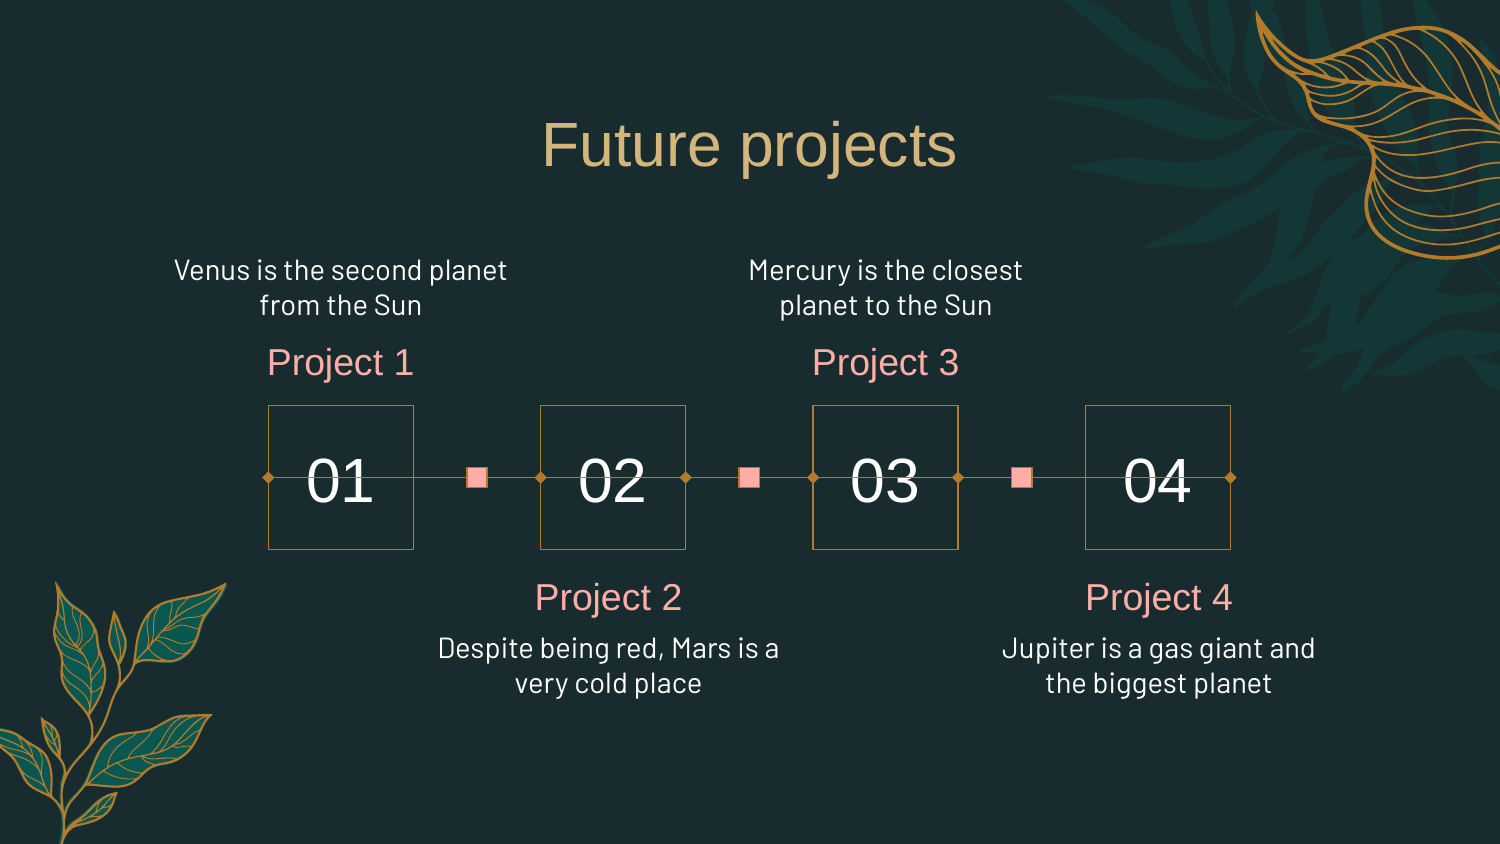

# Future projects
Venus is the second planet from the Sun
Mercury is the closest planet to the Sun
Project 1
Project 3
01
02
03
04

Project 2
Project 4
Despite being red, Mars is a very cold place
Jupiter is a gas giant and the biggest planet